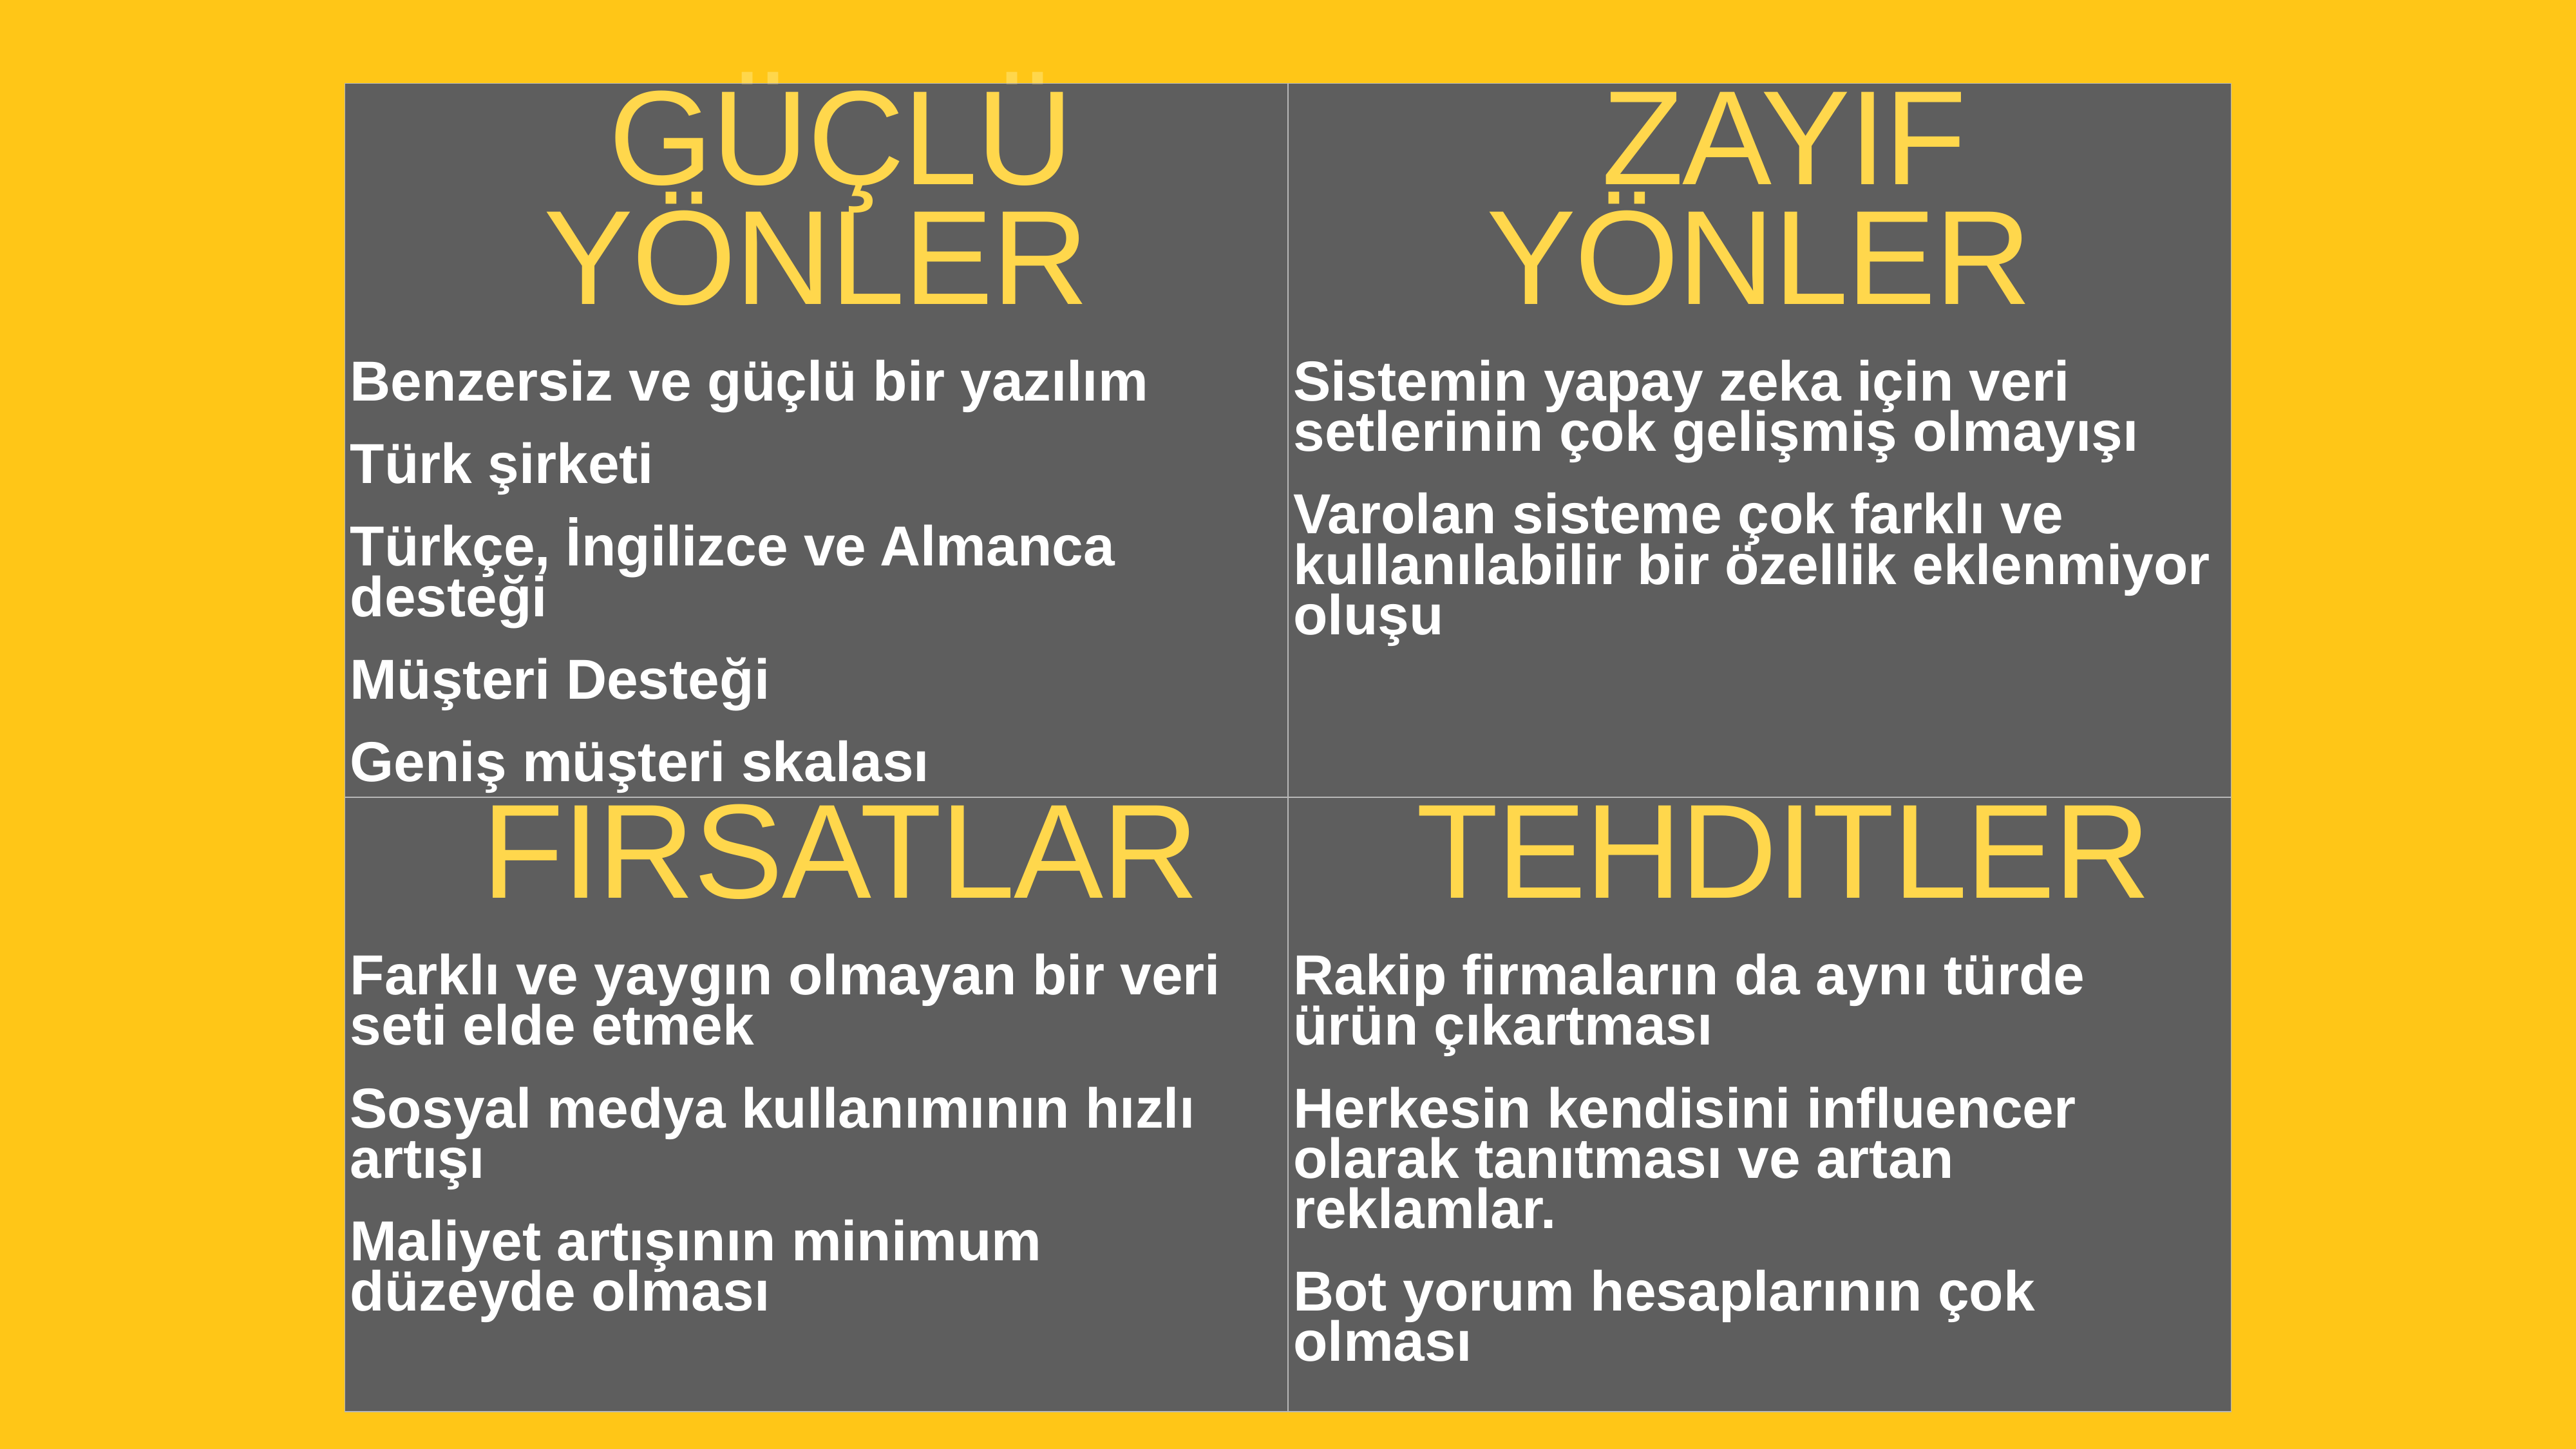

| Güçlü Yönler Benzersiz ve güçlü bir yazılım Türk şirketi Türkçe, İngilizce ve Almanca desteği Müşteri Desteği Geniş müşteri skalası | Zayıf Yönler Sistemin yapay zeka için veri setlerinin çok gelişmiş olmayışı Varolan sisteme çok farklı ve kullanılabilir bir özellik eklenmiyor oluşu |
| --- | --- |
| Fırsatlar Farklı ve yaygın olmayan bir veri seti elde etmek Sosyal medya kullanımının hızlı artışı Maliyet artışının minimum düzeyde olması | Tehditler Rakip firmaların da aynı türde ürün çıkartması Herkesin kendisini influencer olarak tanıtması ve artan reklamlar. Bot yorum hesaplarının çok olması |